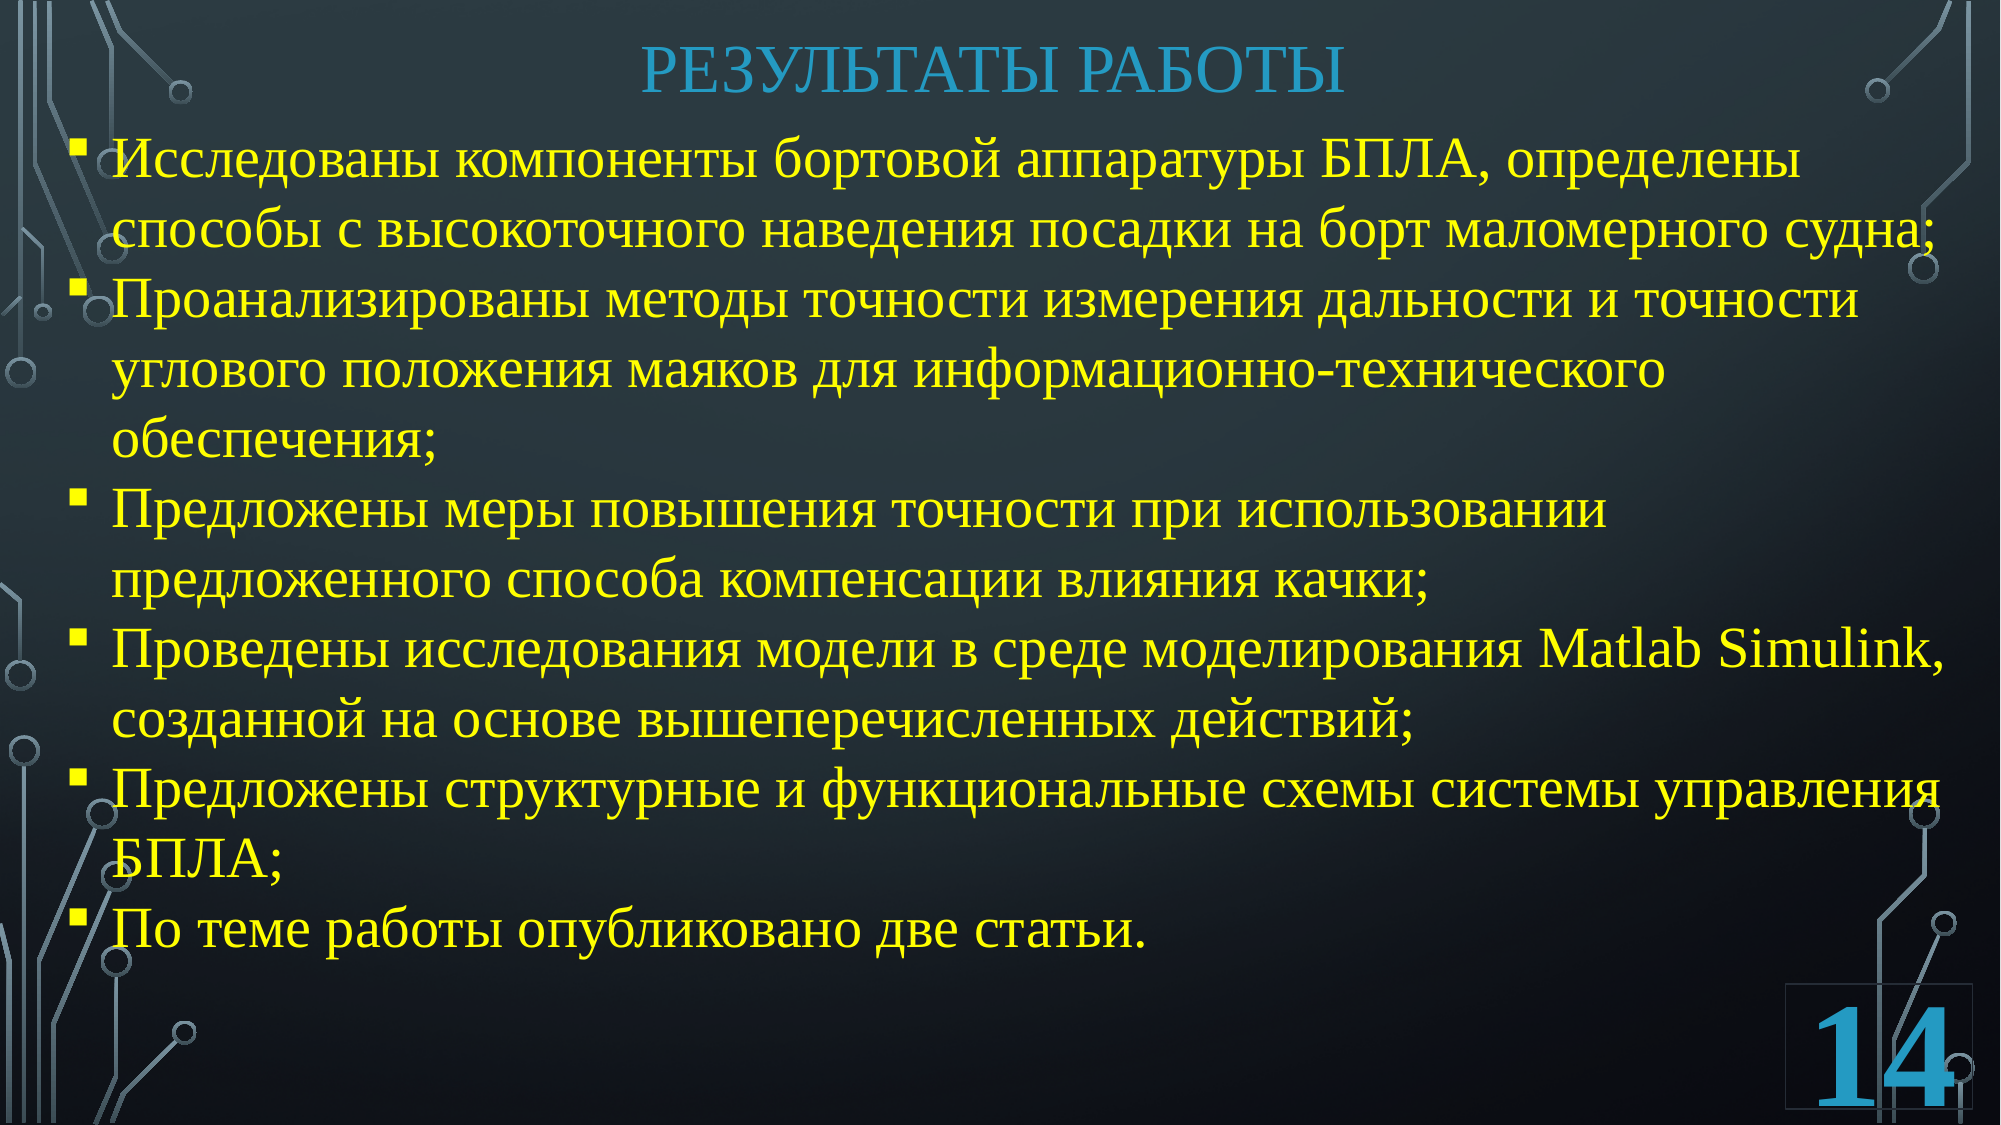

# Результаты работы
Исследованы компоненты бортовой аппаратуры БПЛА, определены способы с высокоточного наведения посадки на борт маломерного судна;
Проанализированы методы точности измерения дальности и точности углового положения маяков для информационно-технического обеспечения;
Предложены меры повышения точности при использовании предложенного способа компенсации влияния качки;
Проведены исследования модели в среде моделирования Matlab Simulink, созданной на основе вышеперечисленных действий;
Предложены структурные и функциональные схемы системы управления БПЛА;
По теме работы опубликовано две статьи.

14